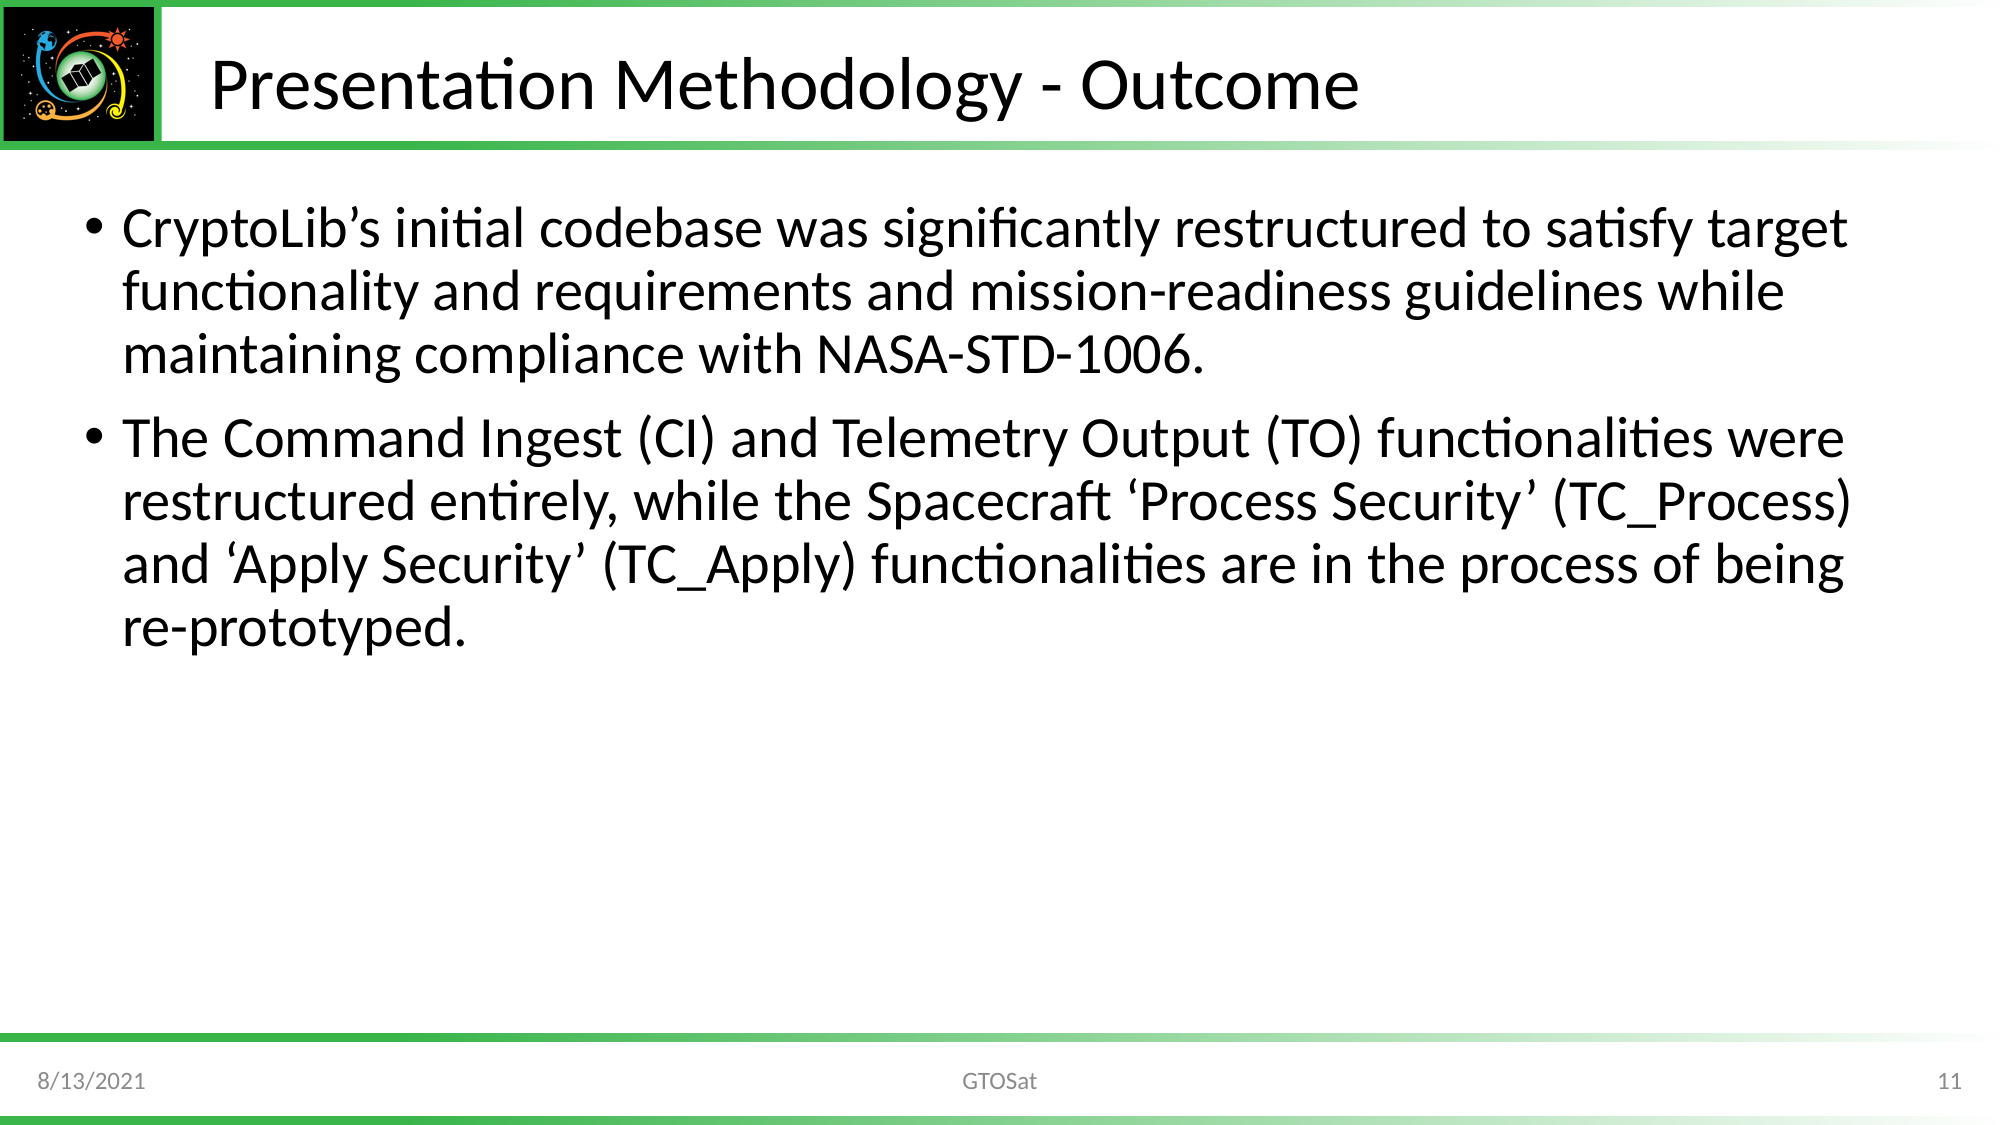

# Presentation Methodology - Outcome
CryptoLib’s initial codebase was significantly restructured to satisfy target functionality and requirements and mission-readiness guidelines while maintaining compliance with NASA-STD-1006.
The Command Ingest (CI) and Telemetry Output (TO) functionalities were restructured entirely, while the Spacecraft ‘Process Security’ (TC_Process) and ‘Apply Security’ (TC_Apply) functionalities are in the process of being re-prototyped.
8/13/2021
11
GTOSat